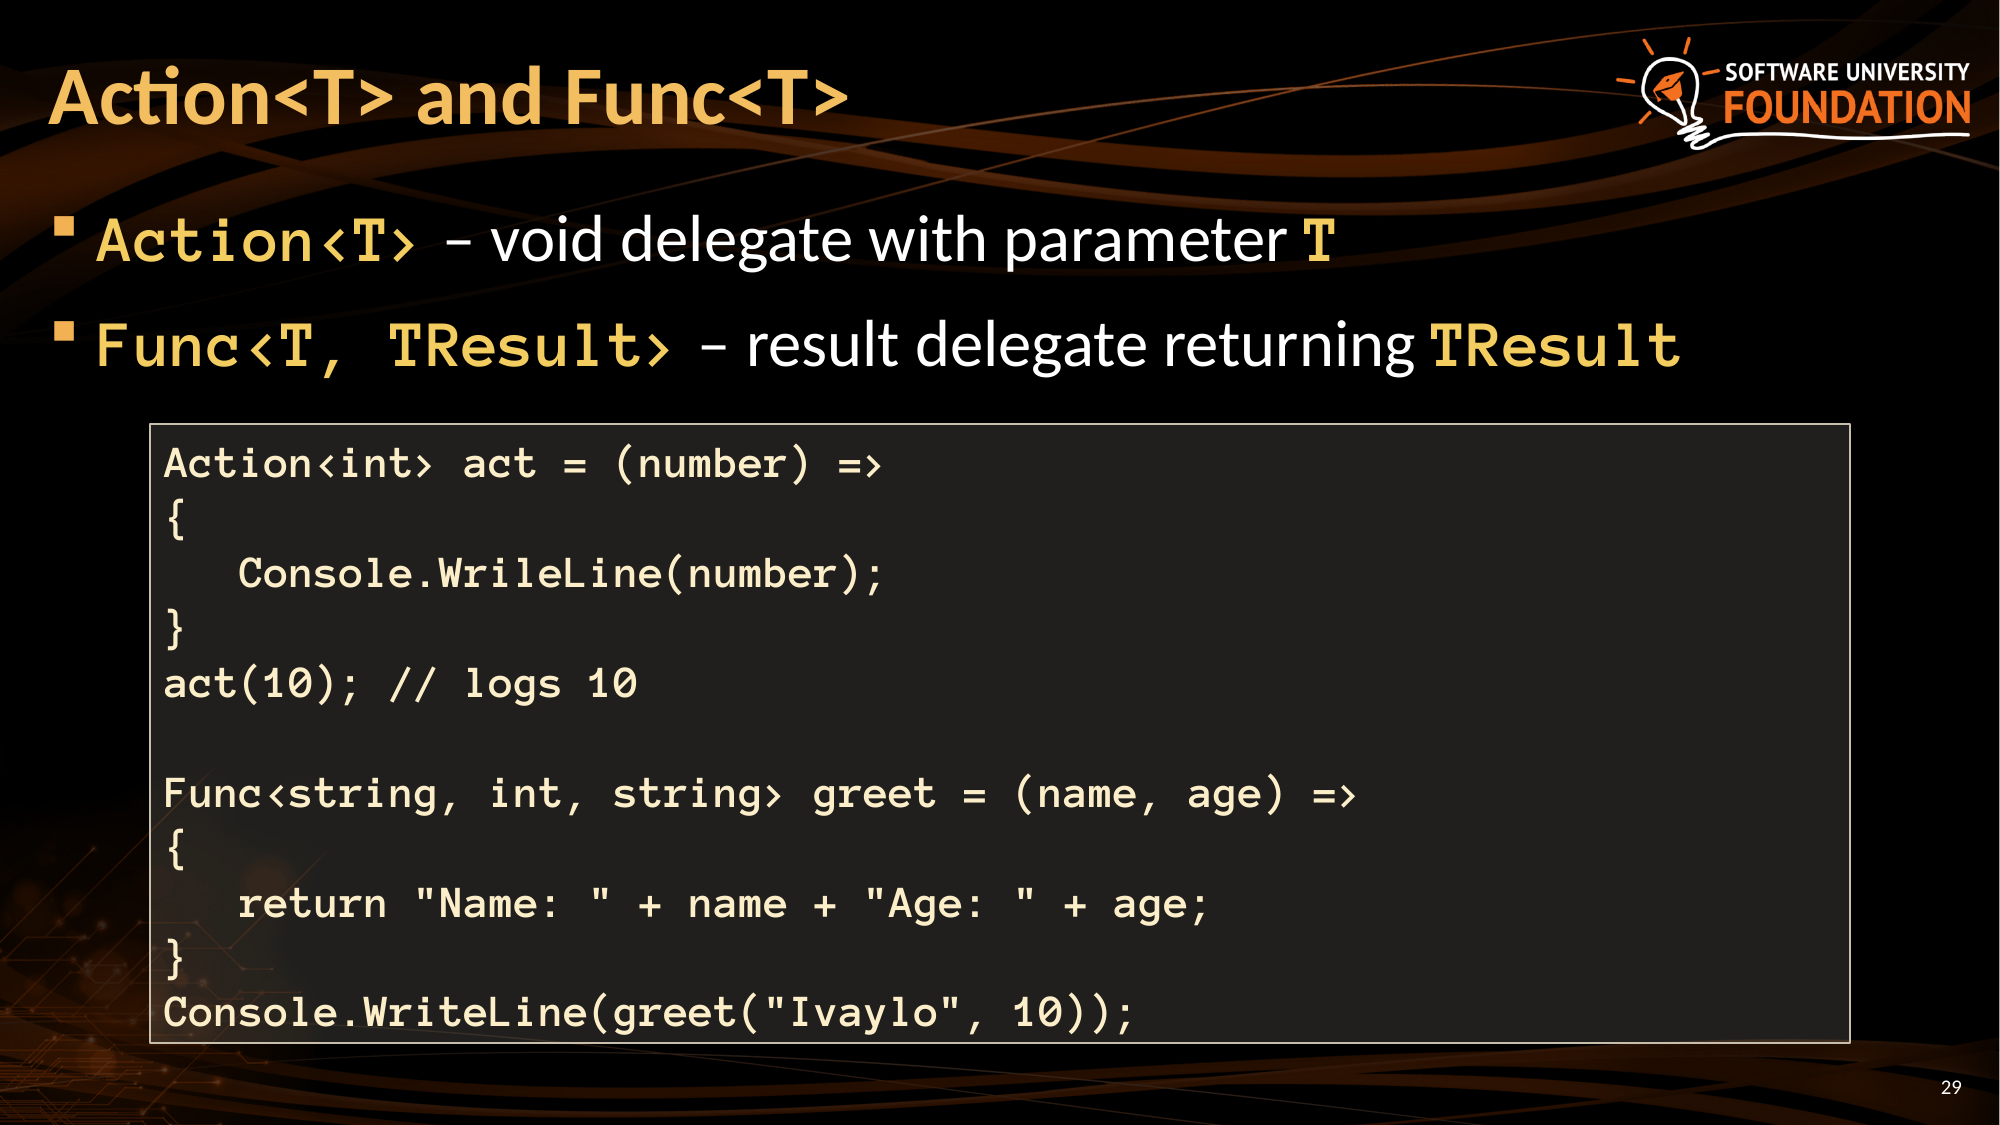

# Action<T> and Func<T>
Action<T> – void delegate with parameter T
Func<T, TResult> – result delegate returning TResult
Action<int> act = (number) =>
{
   Console.WrileLine(number);
}
act(10); // logs 10

Func<string, int, string> greet = (name, age) =>
{
   return "Name: " + name + "Age: " + age;
}
Console.WriteLine(greet("Ivaylo", 10));
29